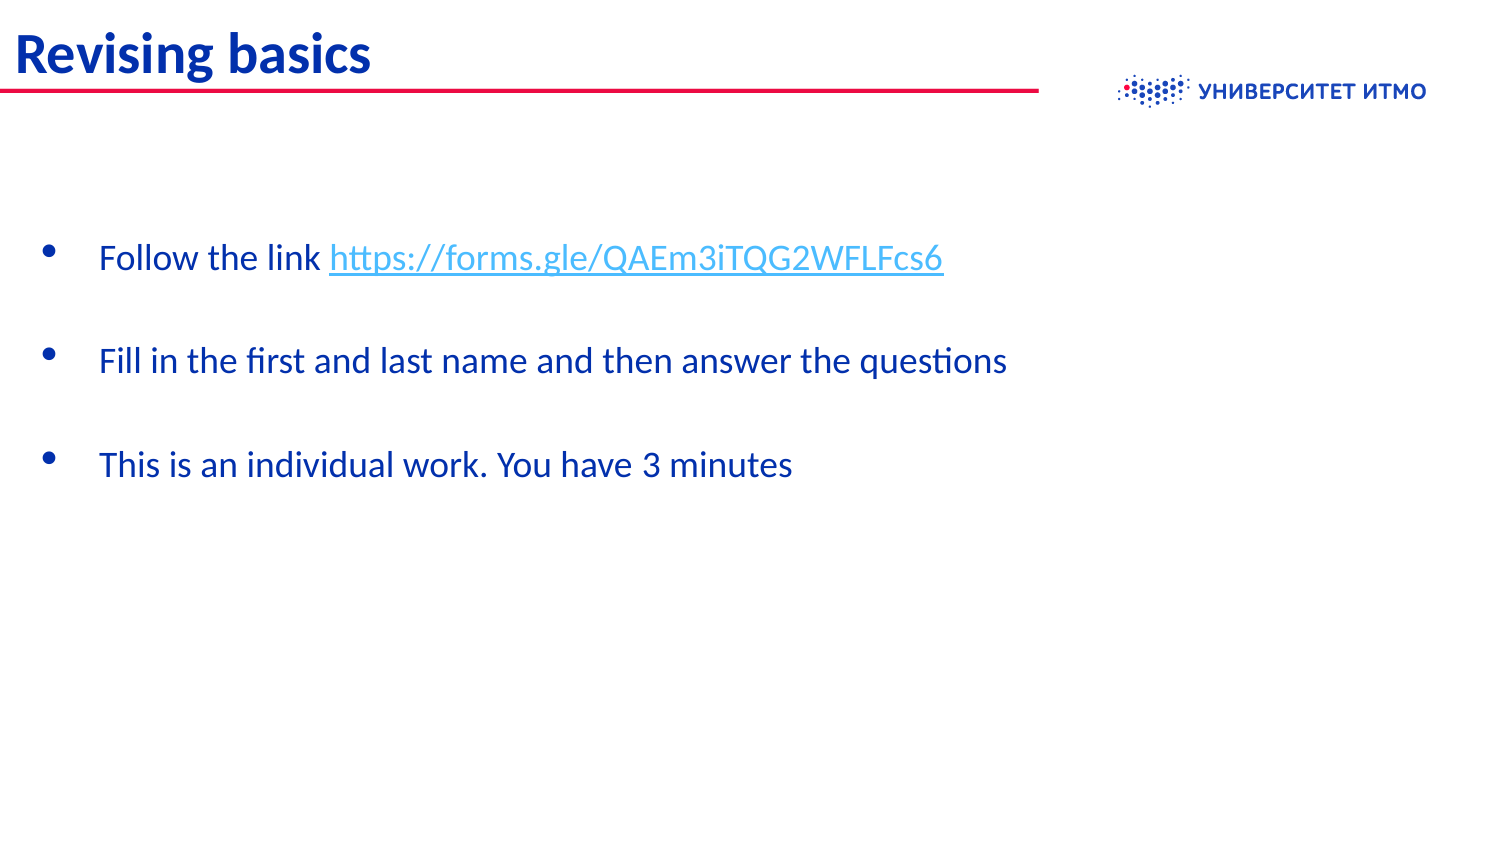

# Revising basics
Колонтитул
Follow the link https://forms.gle/QAEm3iTQG2WFLFcs6

Fill in the first and last name and then answer the questions

This is an individual work. You have 3 minutes